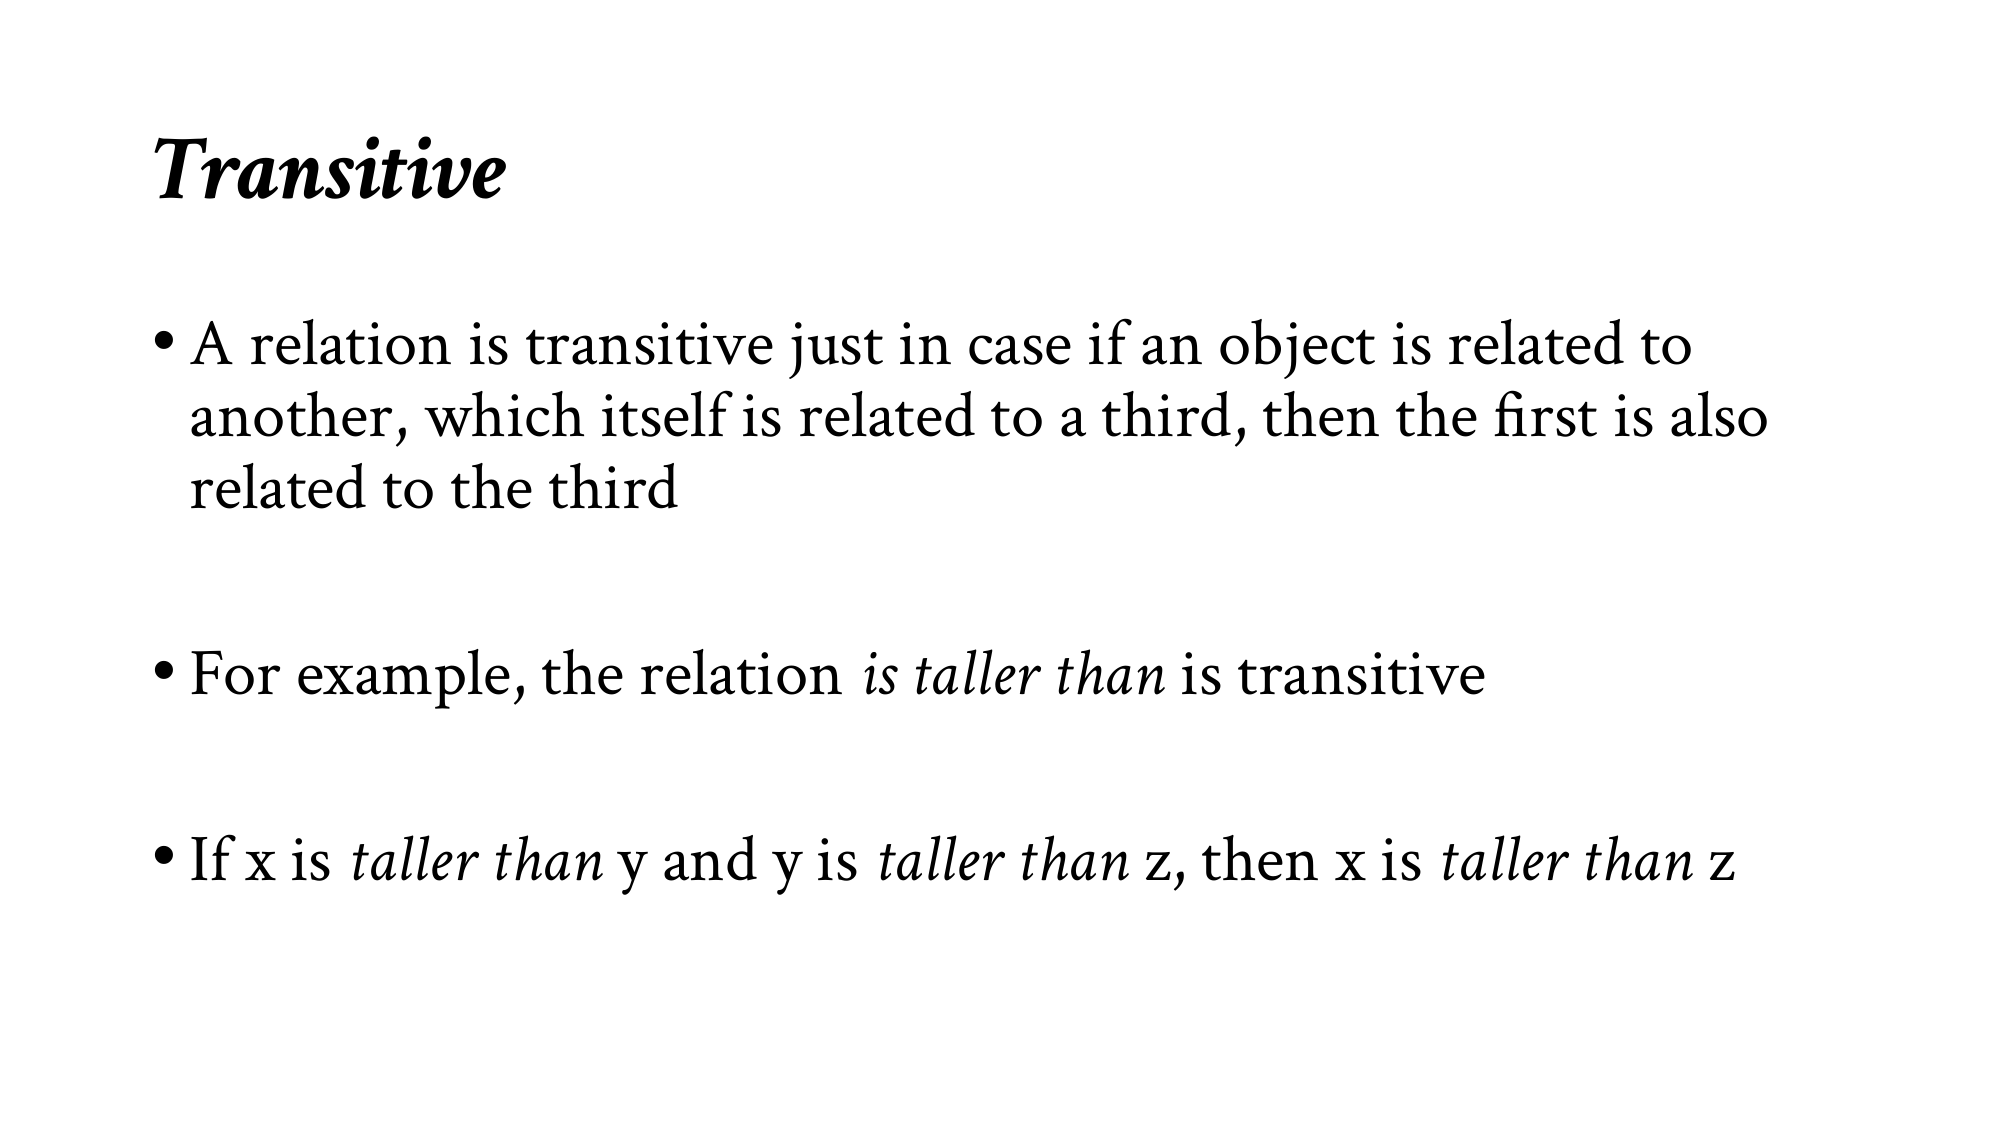

# Transitive
A relation is transitive just in case if an object is related to another, which itself is related to a third, then the first is also related to the third

For example, the relation is taller than is transitive

If x is taller than y and y is taller than z, then x is taller than z